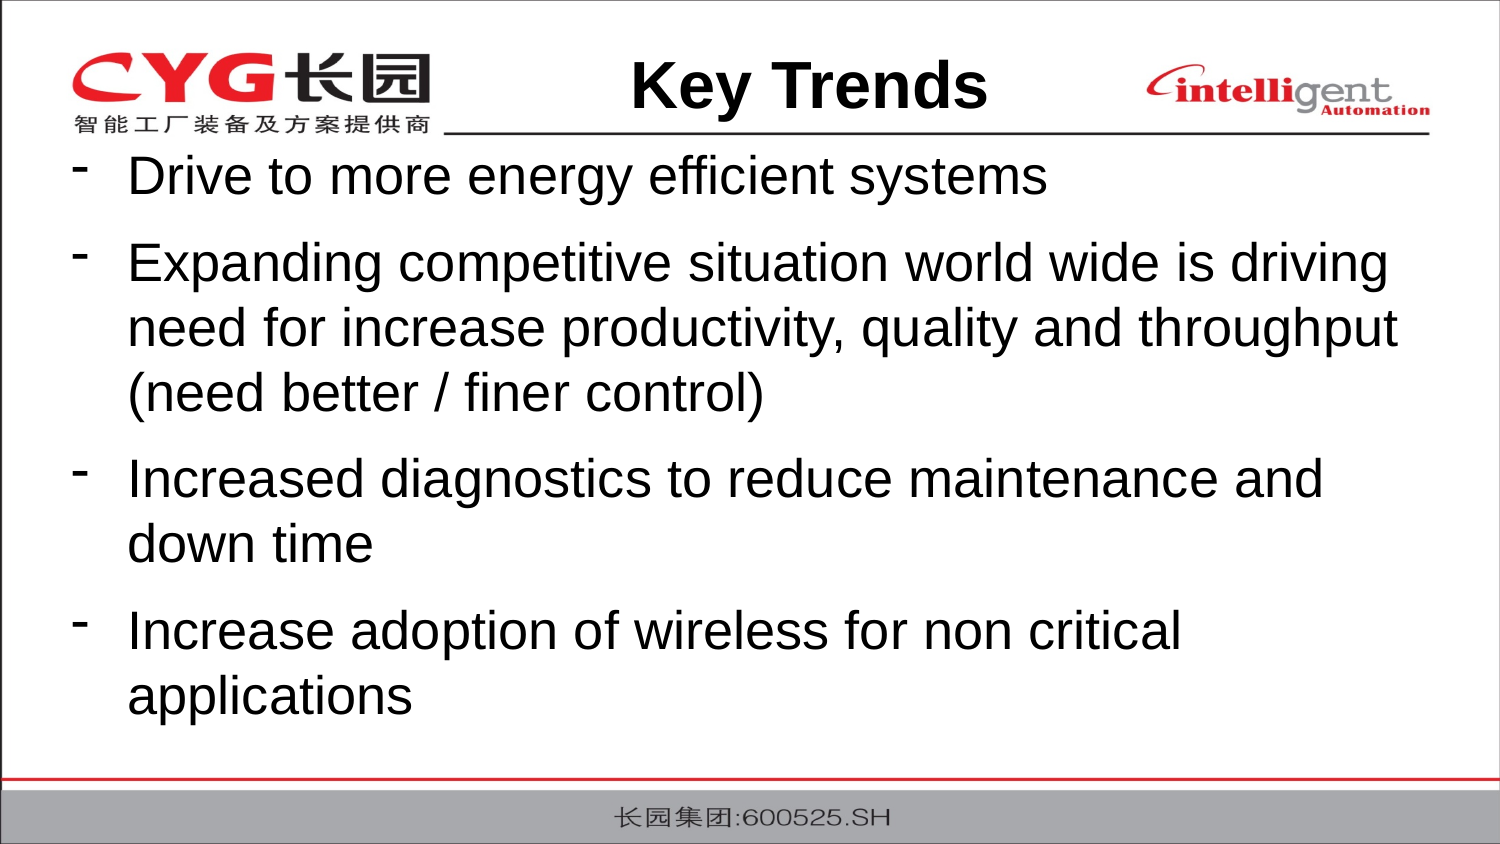

Key Trends
Drive to more energy efficient systems
Expanding competitive situation world wide is driving need for increase productivity, quality and throughput (need better / finer control)
Increased diagnostics to reduce maintenance and down time
Increase adoption of wireless for non critical applications